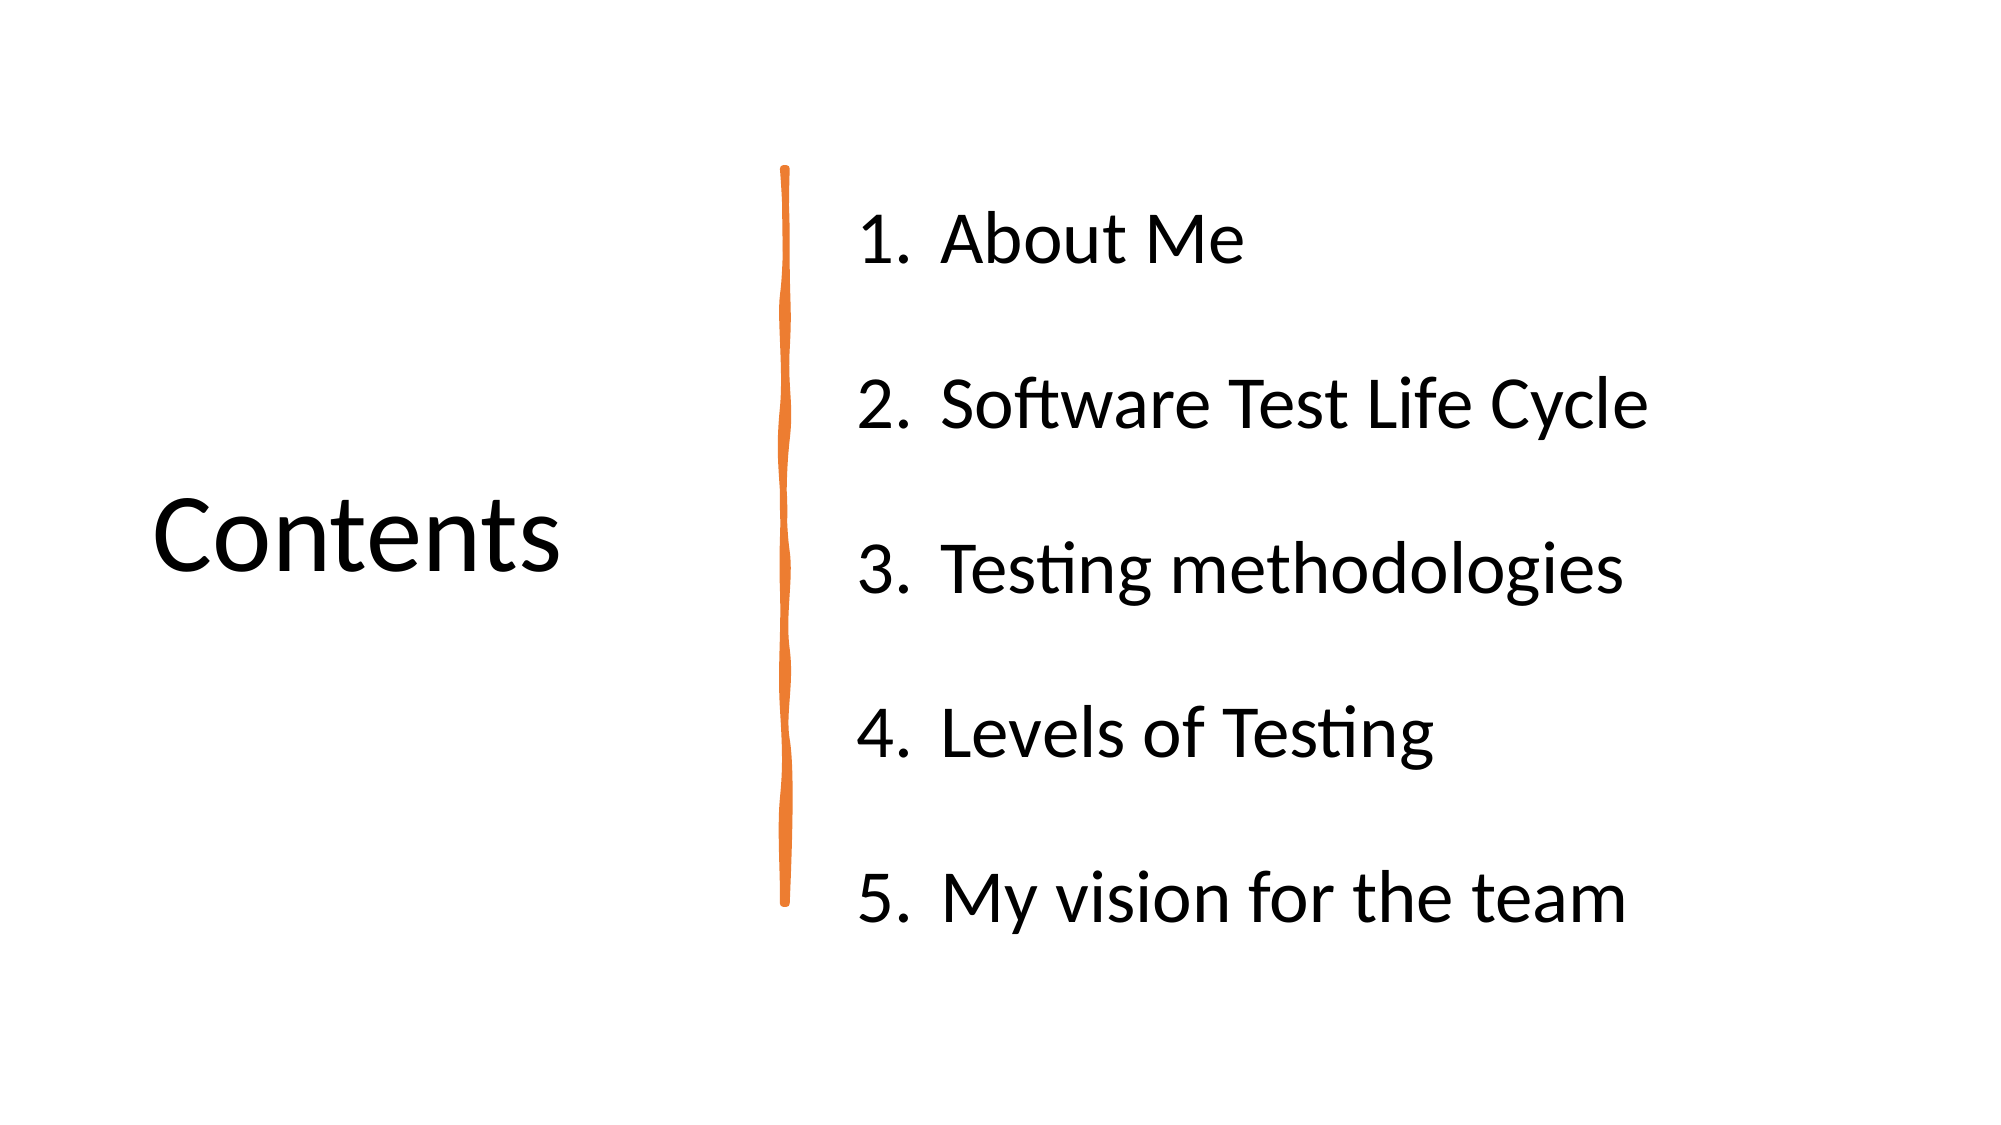

# Contents
About Me
Software Test Life Cycle
Testing methodologies
Levels of Testing
My vision for the team